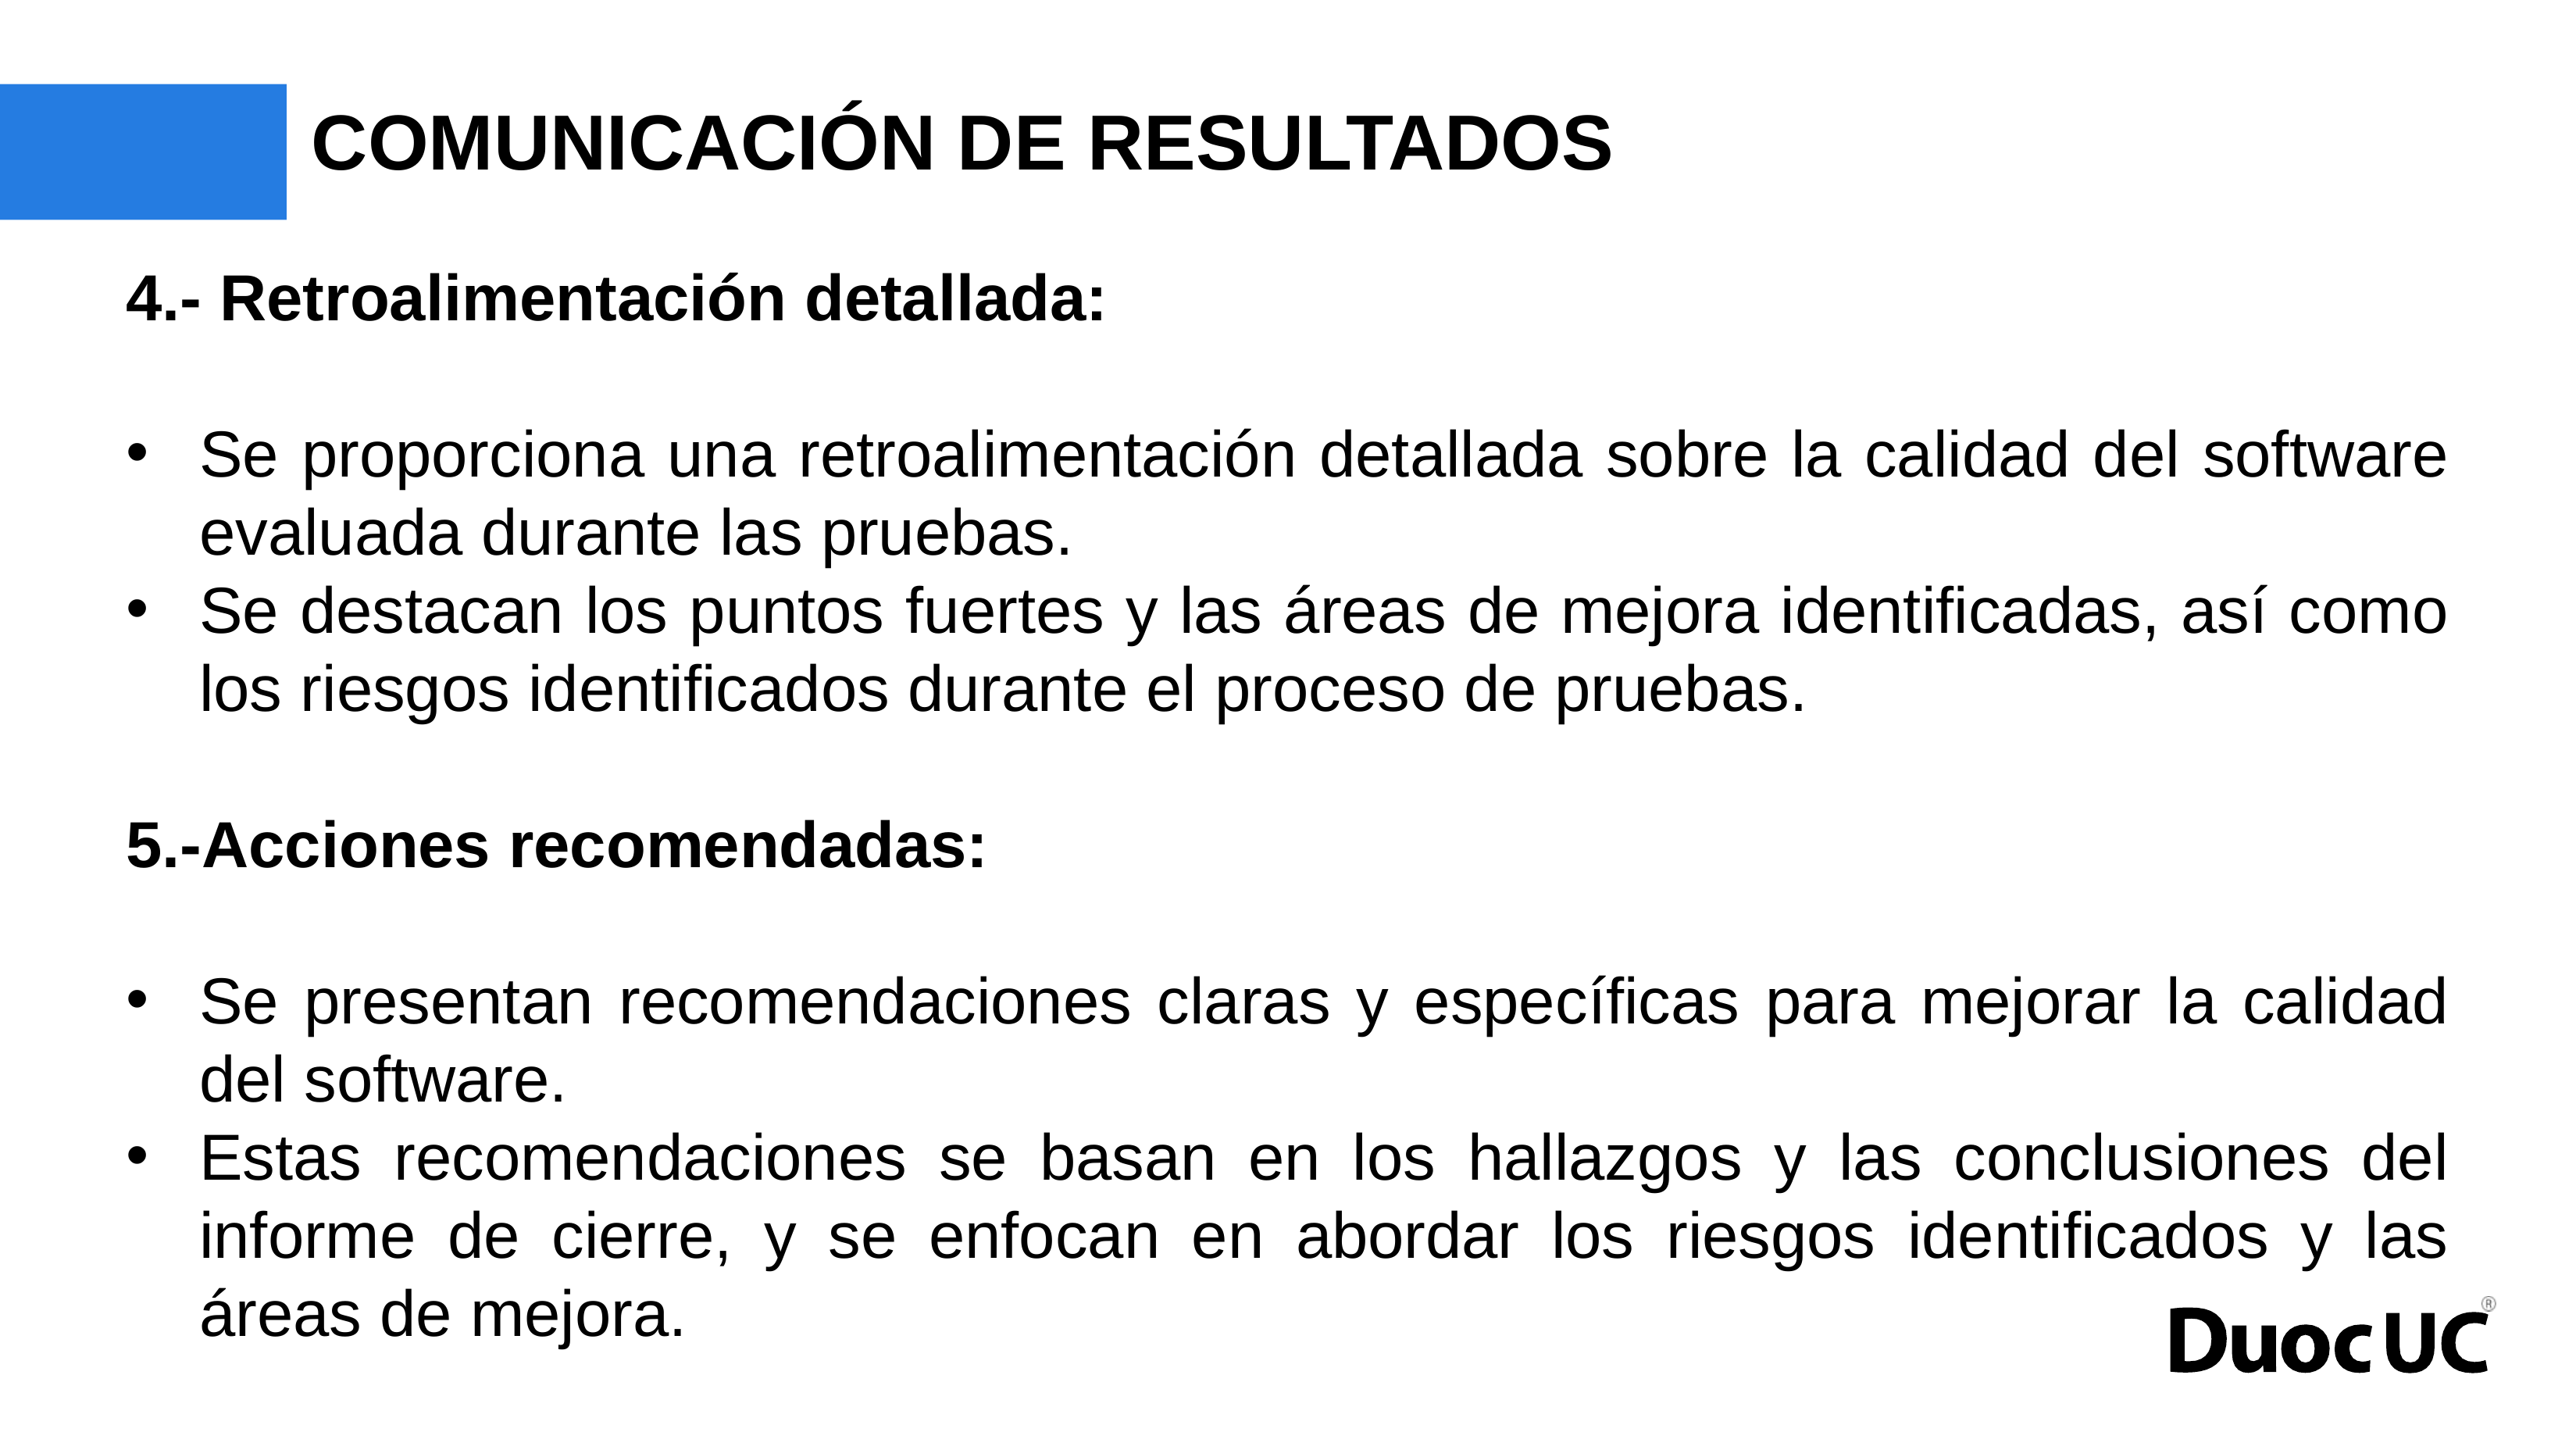

# COMUNICACIÓN DE RESULTADOS
4.- Retroalimentación detallada:

Se proporciona una retroalimentación detallada sobre la calidad del software evaluada durante las pruebas.
Se destacan los puntos fuertes y las áreas de mejora identificadas, así como los riesgos identificados durante el proceso de pruebas.

5.-Acciones recomendadas:

Se presentan recomendaciones claras y específicas para mejorar la calidad del software.
Estas recomendaciones se basan en los hallazgos y las conclusiones del informe de cierre, y se enfocan en abordar los riesgos identificados y las áreas de mejora.